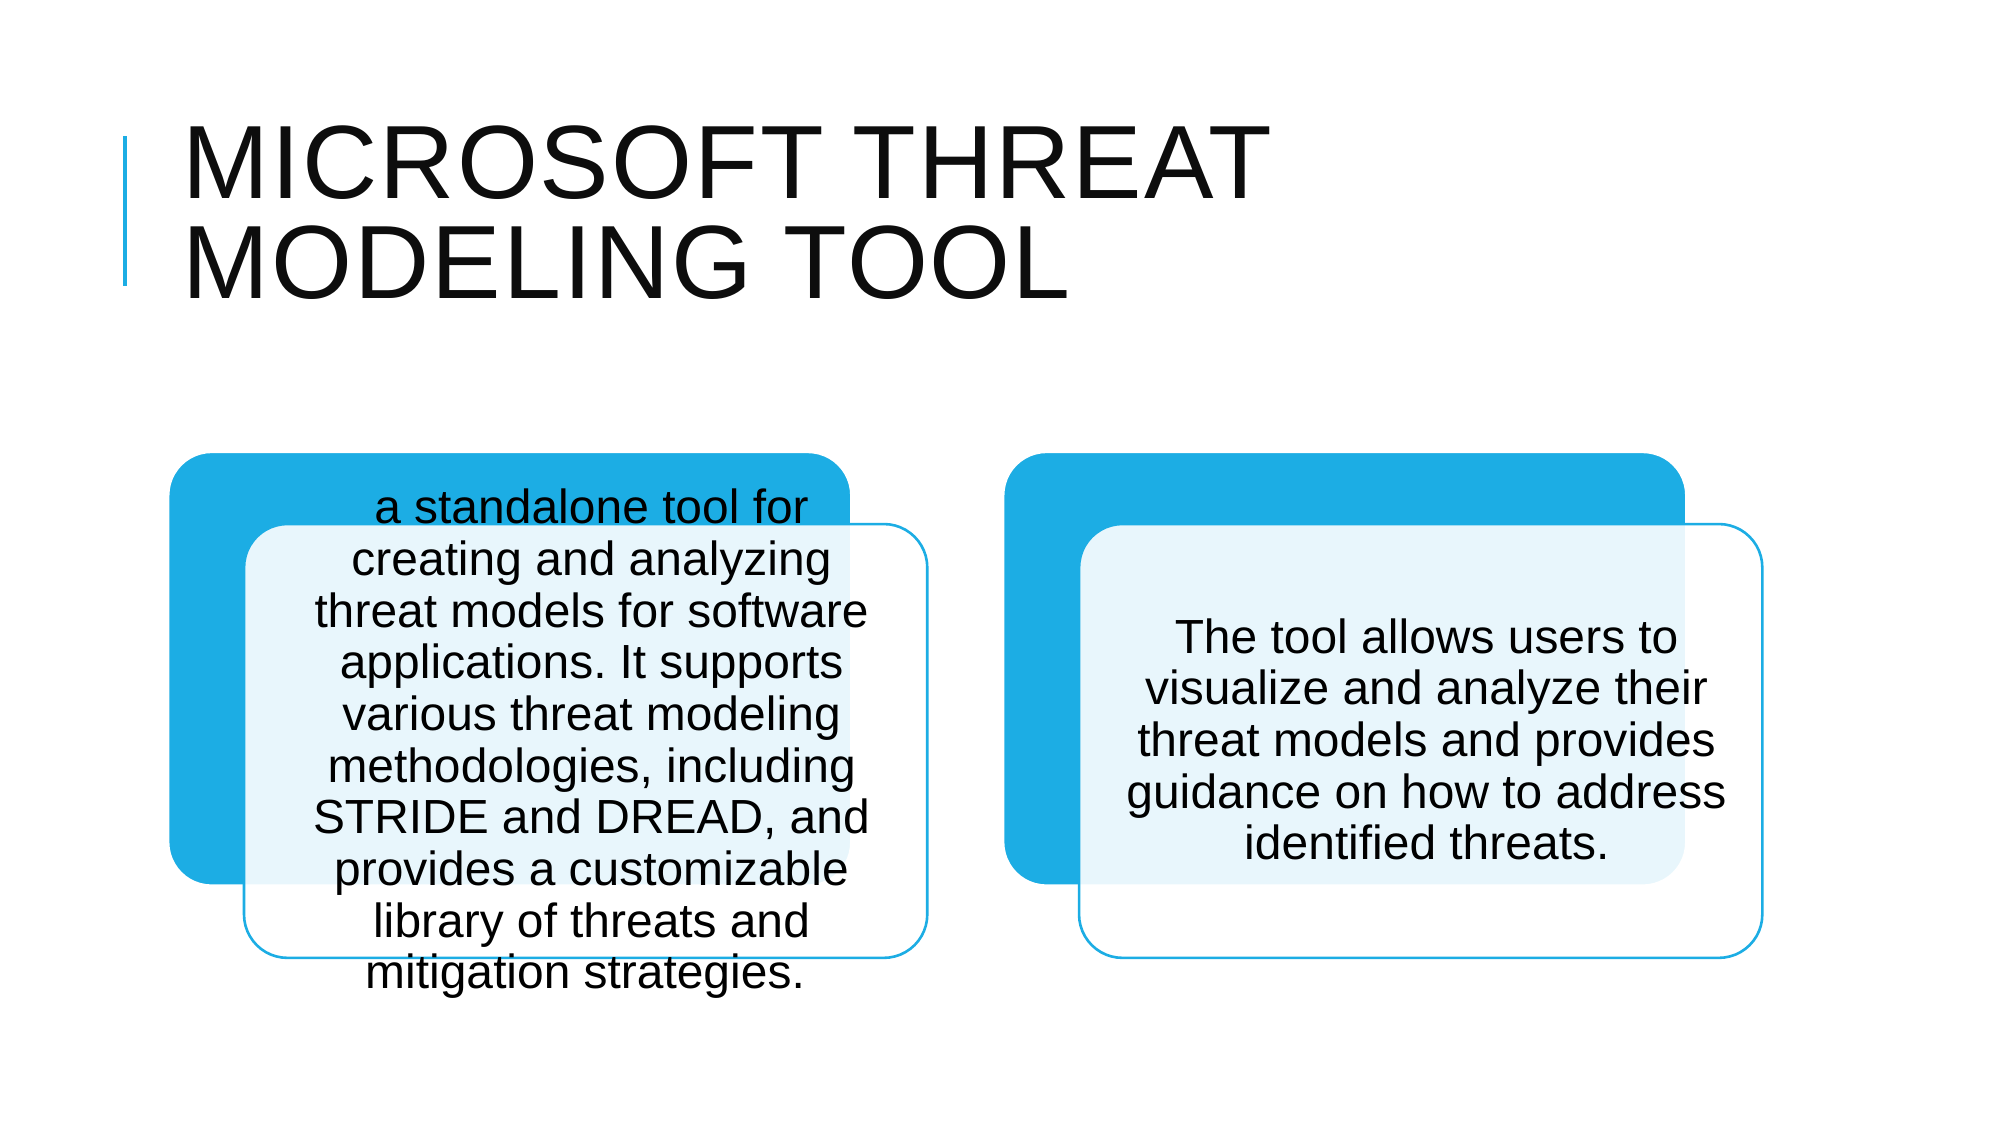

# Microsoft Threat Modeling Tool
a standalone tool for creating and analyzing threat models for software applications. It supports various threat modeling methodologies, including STRIDE and DREAD, and provides a customizable library of threats and mitigation strategies.
The tool allows users to visualize and analyze their threat models and provides guidance on how to address identified threats.